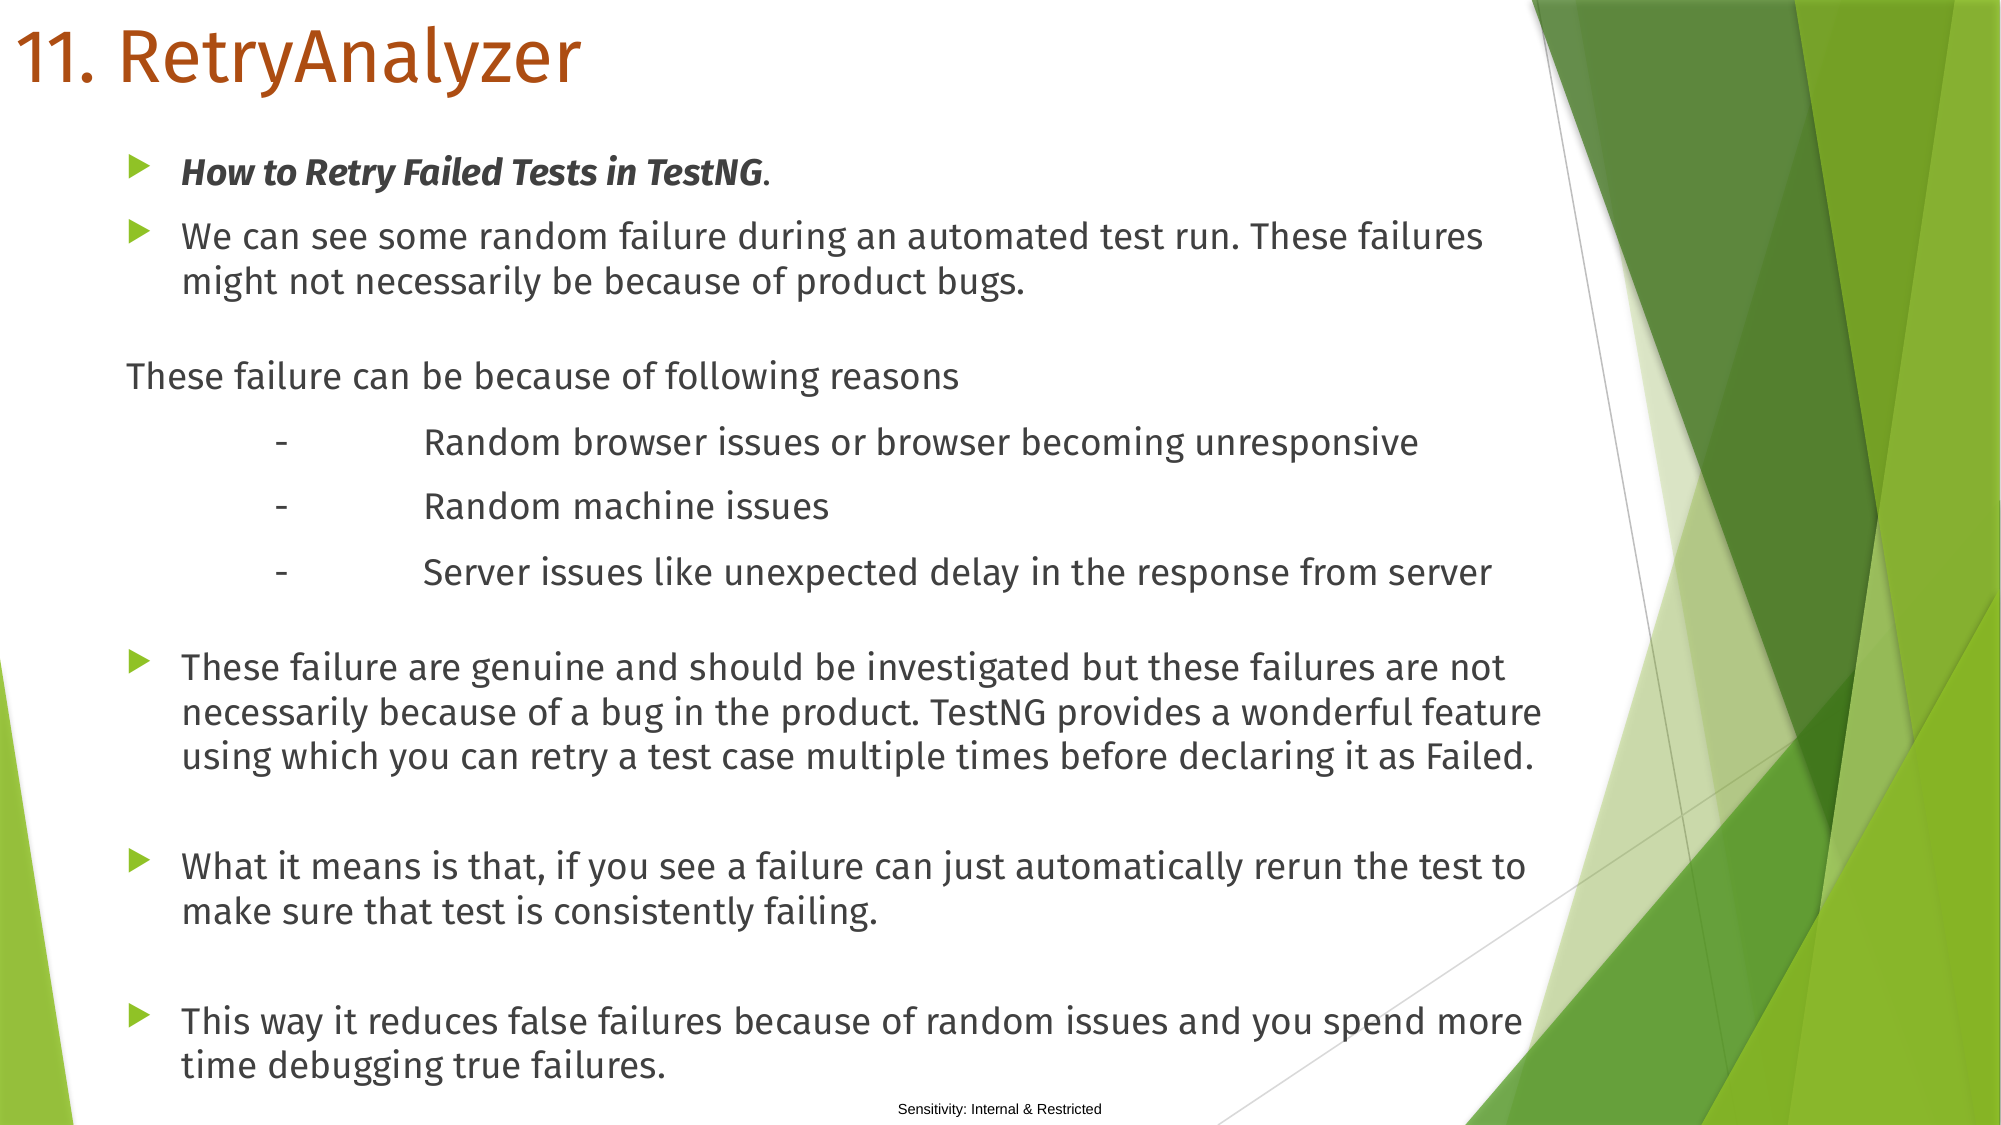

# 11. RetryAnalyzer
How to Retry Failed Tests in TestNG.
We can see some random failure during an automated test run. These failures might not necessarily be because of product bugs.

These failure can be because of following reasons
		-	Random browser issues or browser becoming unresponsive
		-	Random machine issues
		-	Server issues like unexpected delay in the response from server

These failure are genuine and should be investigated but these failures are not necessarily because of a bug in the product. TestNG provides a wonderful feature using which you can retry a test case multiple times before declaring it as Failed.

What it means is that, if you see a failure can just automatically rerun the test to make sure that test is consistently failing.

This way it reduces false failures because of random issues and you spend more time debugging true failures.